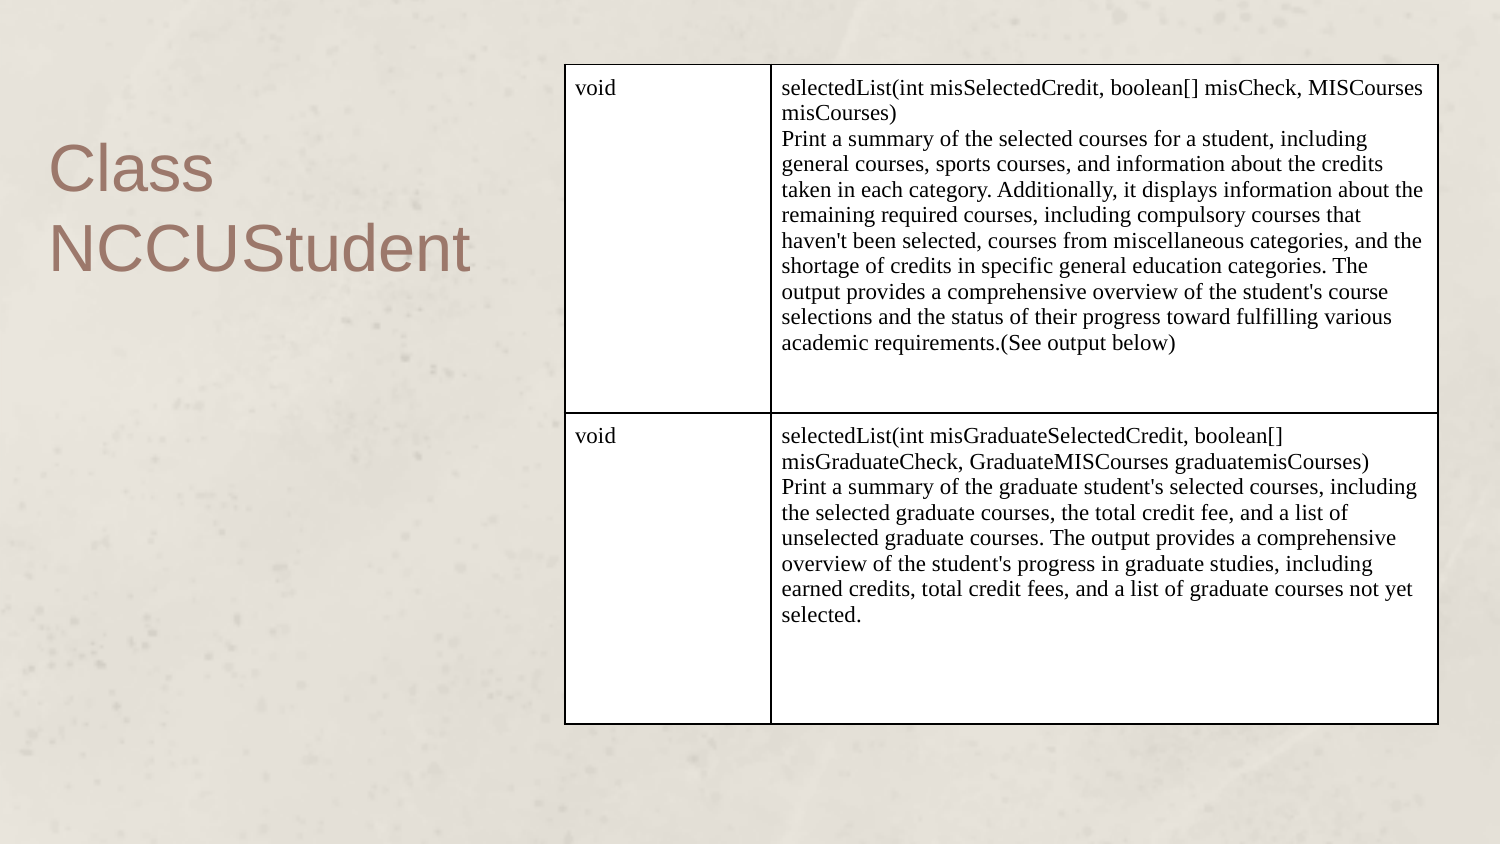

| void | selectedList(int misSelectedCredit, boolean[] misCheck, MISCourses misCourses) Print a summary of the selected courses for a student, including general courses, sports courses, and information about the credits taken in each category. Additionally, it displays information about the remaining required courses, including compulsory courses that haven't been selected, courses from miscellaneous categories, and the shortage of credits in specific general education categories. The output provides a comprehensive overview of the student's course selections and the status of their progress toward fulfilling various academic requirements.(See output below) |
| --- | --- |
| void | selectedList(int misGraduateSelectedCredit, boolean[] misGraduateCheck, GraduateMISCourses graduatemisCourses) Print a summary of the graduate student's selected courses, including the selected graduate courses, the total credit fee, and a list of unselected graduate courses. The output provides a comprehensive overview of the student's progress in graduate studies, including earned credits, total credit fees, and a list of graduate courses not yet selected. |
# Class
NCCUStudent